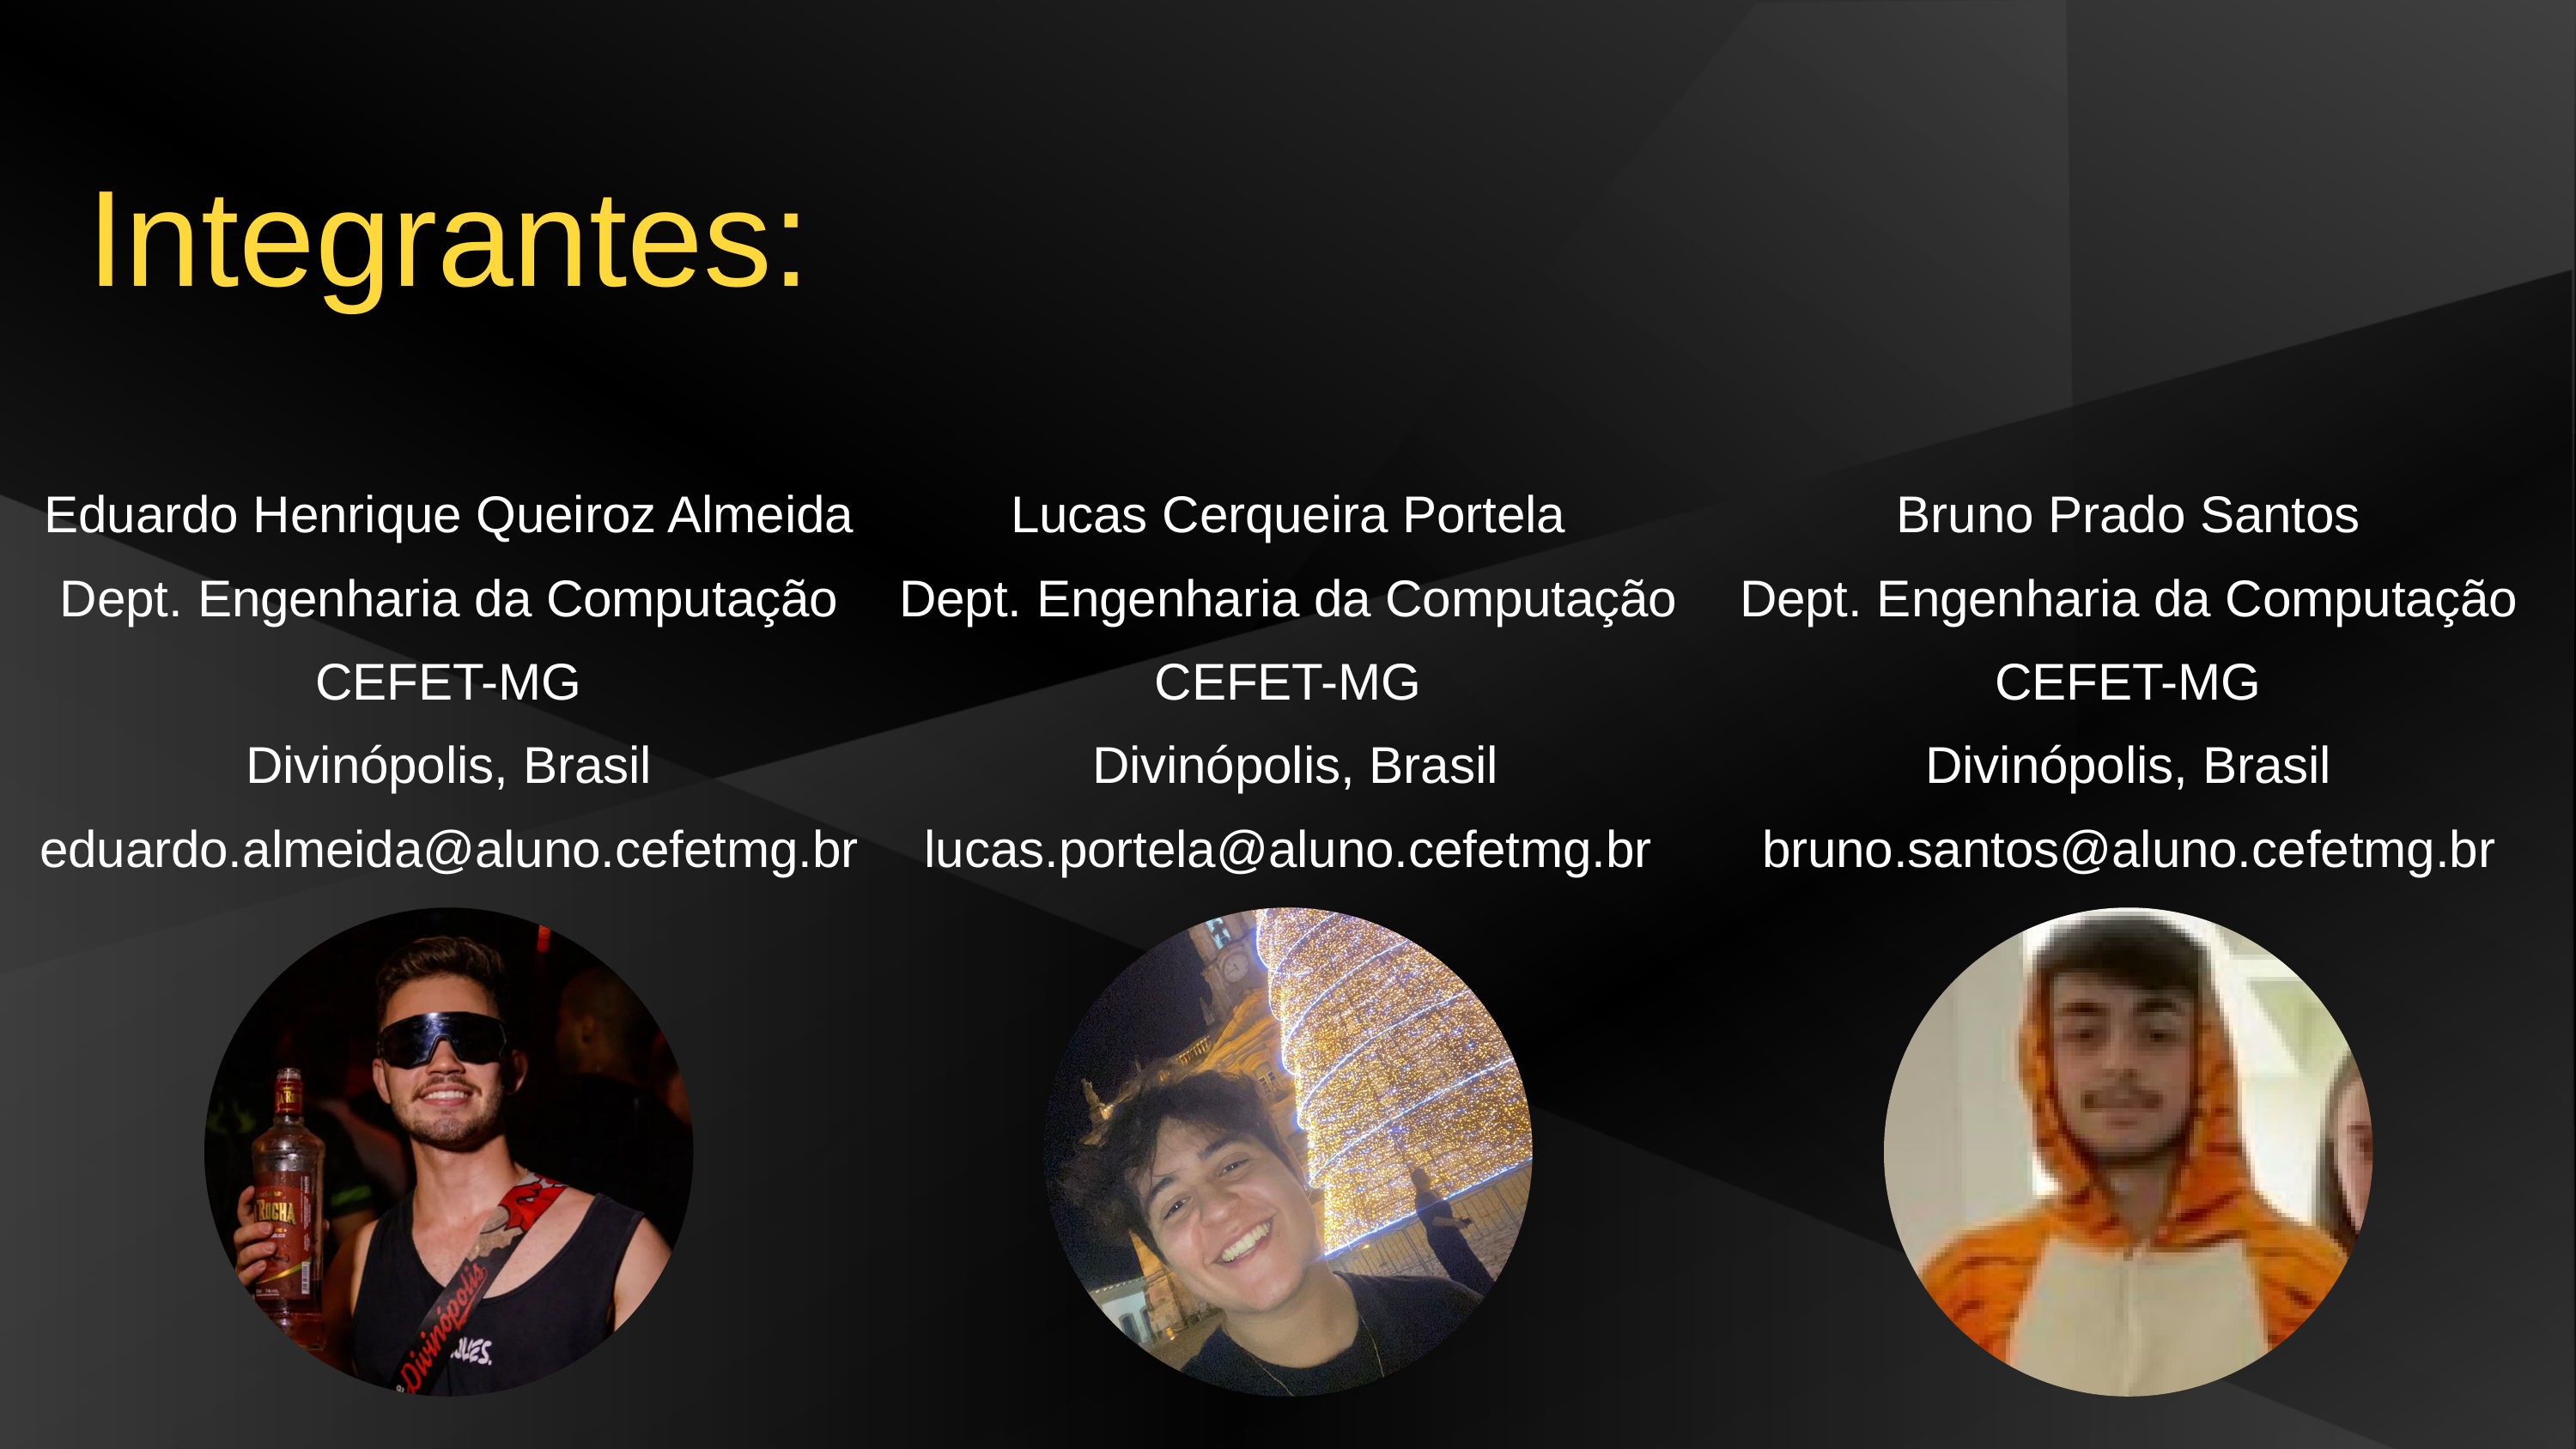

Integrantes:
Eduardo Henrique Queiroz Almeida Dept. Engenharia da Computação CEFET-MG
 Divinópolis, Brasil  eduardo.almeida@aluno.cefetmg.br
Lucas Cerqueira Portela
Dept. Engenharia da Computação CEFET-MG
 Divinópolis, Brasil lucas.portela@aluno.cefetmg.br
Bruno Prado Santos
Dept. Engenharia da Computação CEFET-MG
 Divinópolis, Brasil  bruno.santos@aluno.cefetmg.br